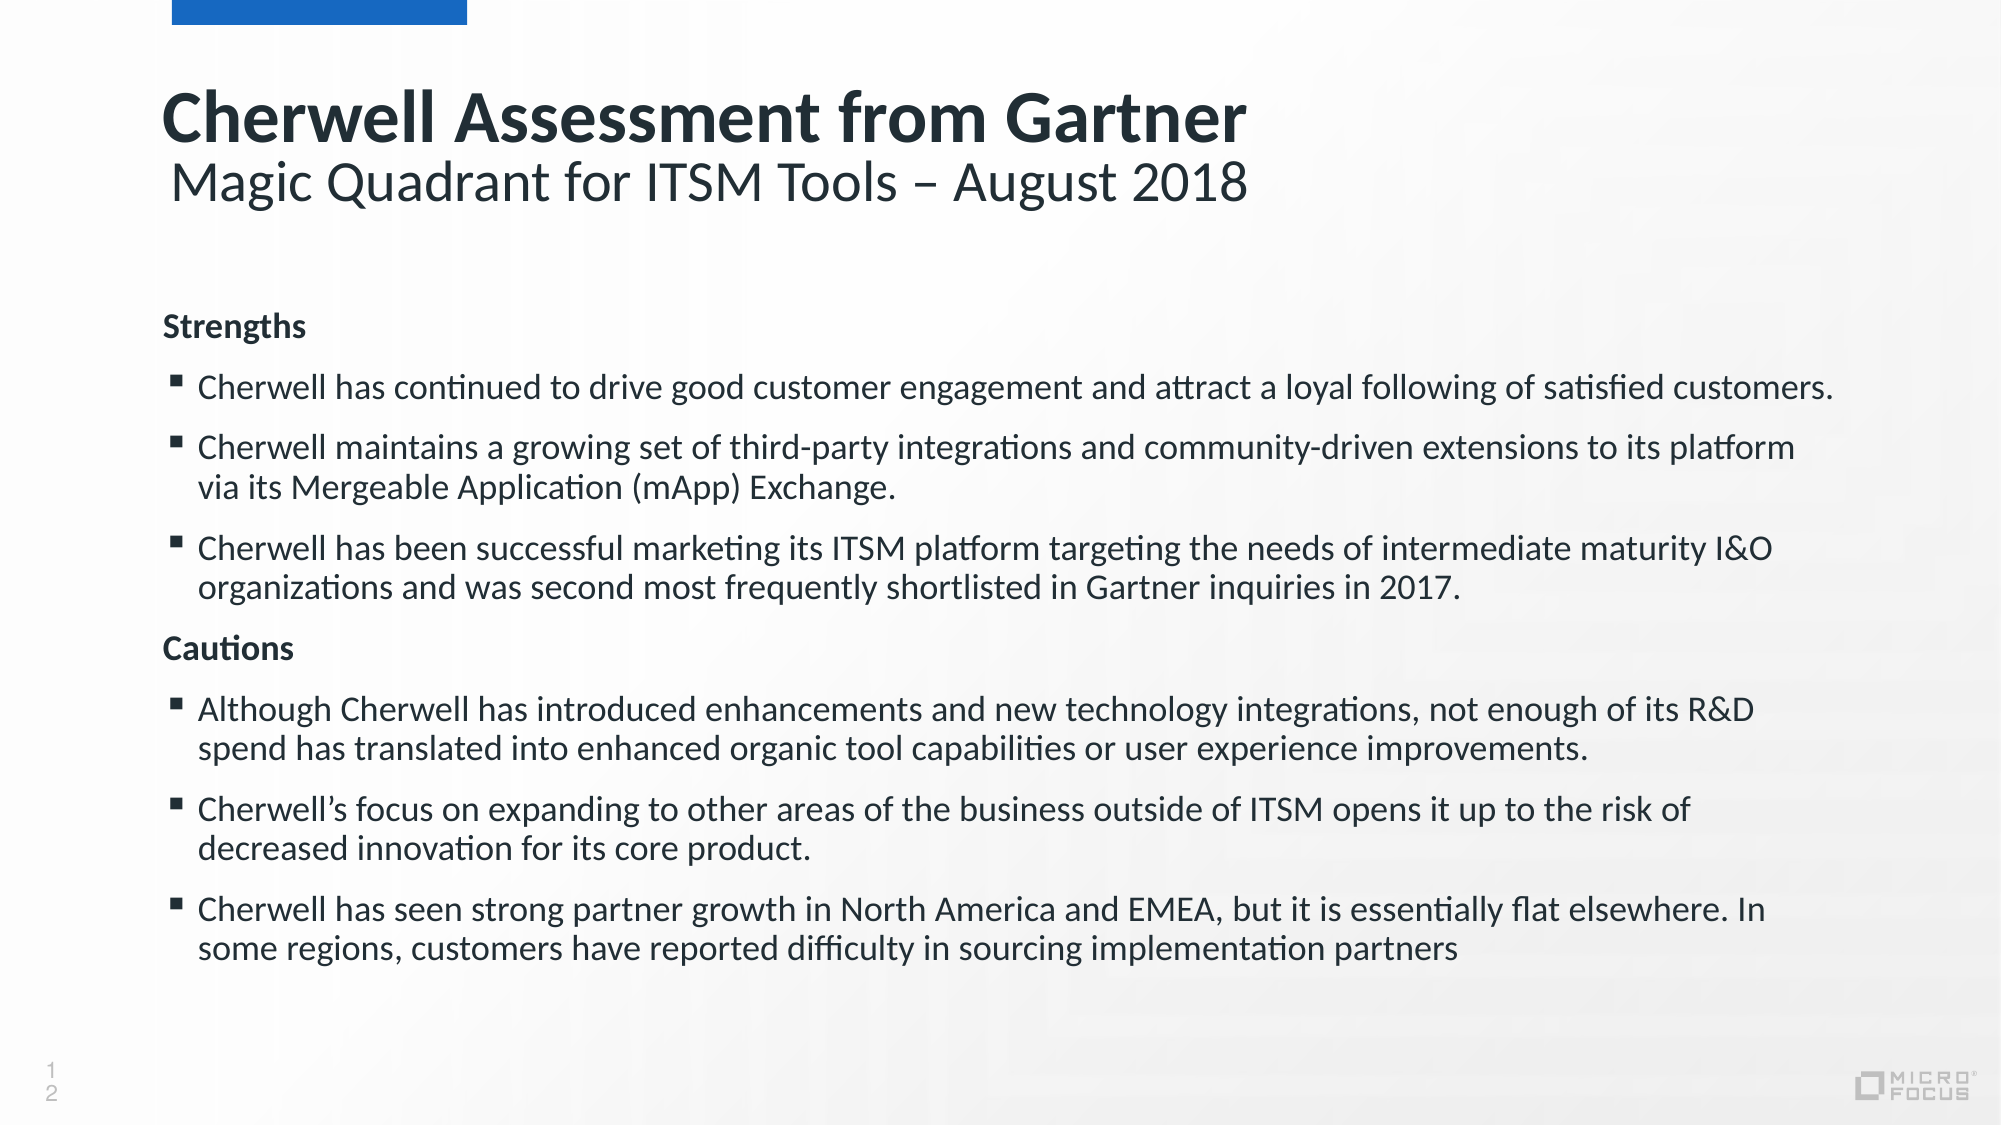

Cherwell Assessment from Gartner
Magic Quadrant for ITSM Tools – August 2018
Strengths
Cherwell has continued to drive good customer engagement and attract a loyal following of satisfied customers.
Cherwell maintains a growing set of third-party integrations and community-driven extensions to its platform via its Mergeable Application (mApp) Exchange.
Cherwell has been successful marketing its ITSM platform targeting the needs of intermediate maturity I&O organizations and was second most frequently shortlisted in Gartner inquiries in 2017.
Cautions
Although Cherwell has introduced enhancements and new technology integrations, not enough of its R&D spend has translated into enhanced organic tool capabilities or user experience improvements.
Cherwell’s focus on expanding to other areas of the business outside of ITSM opens it up to the risk of decreased innovation for its core product.
Cherwell has seen strong partner growth in North America and EMEA, but it is essentially flat elsewhere. In some regions, customers have reported difficulty in sourcing implementation partners

12